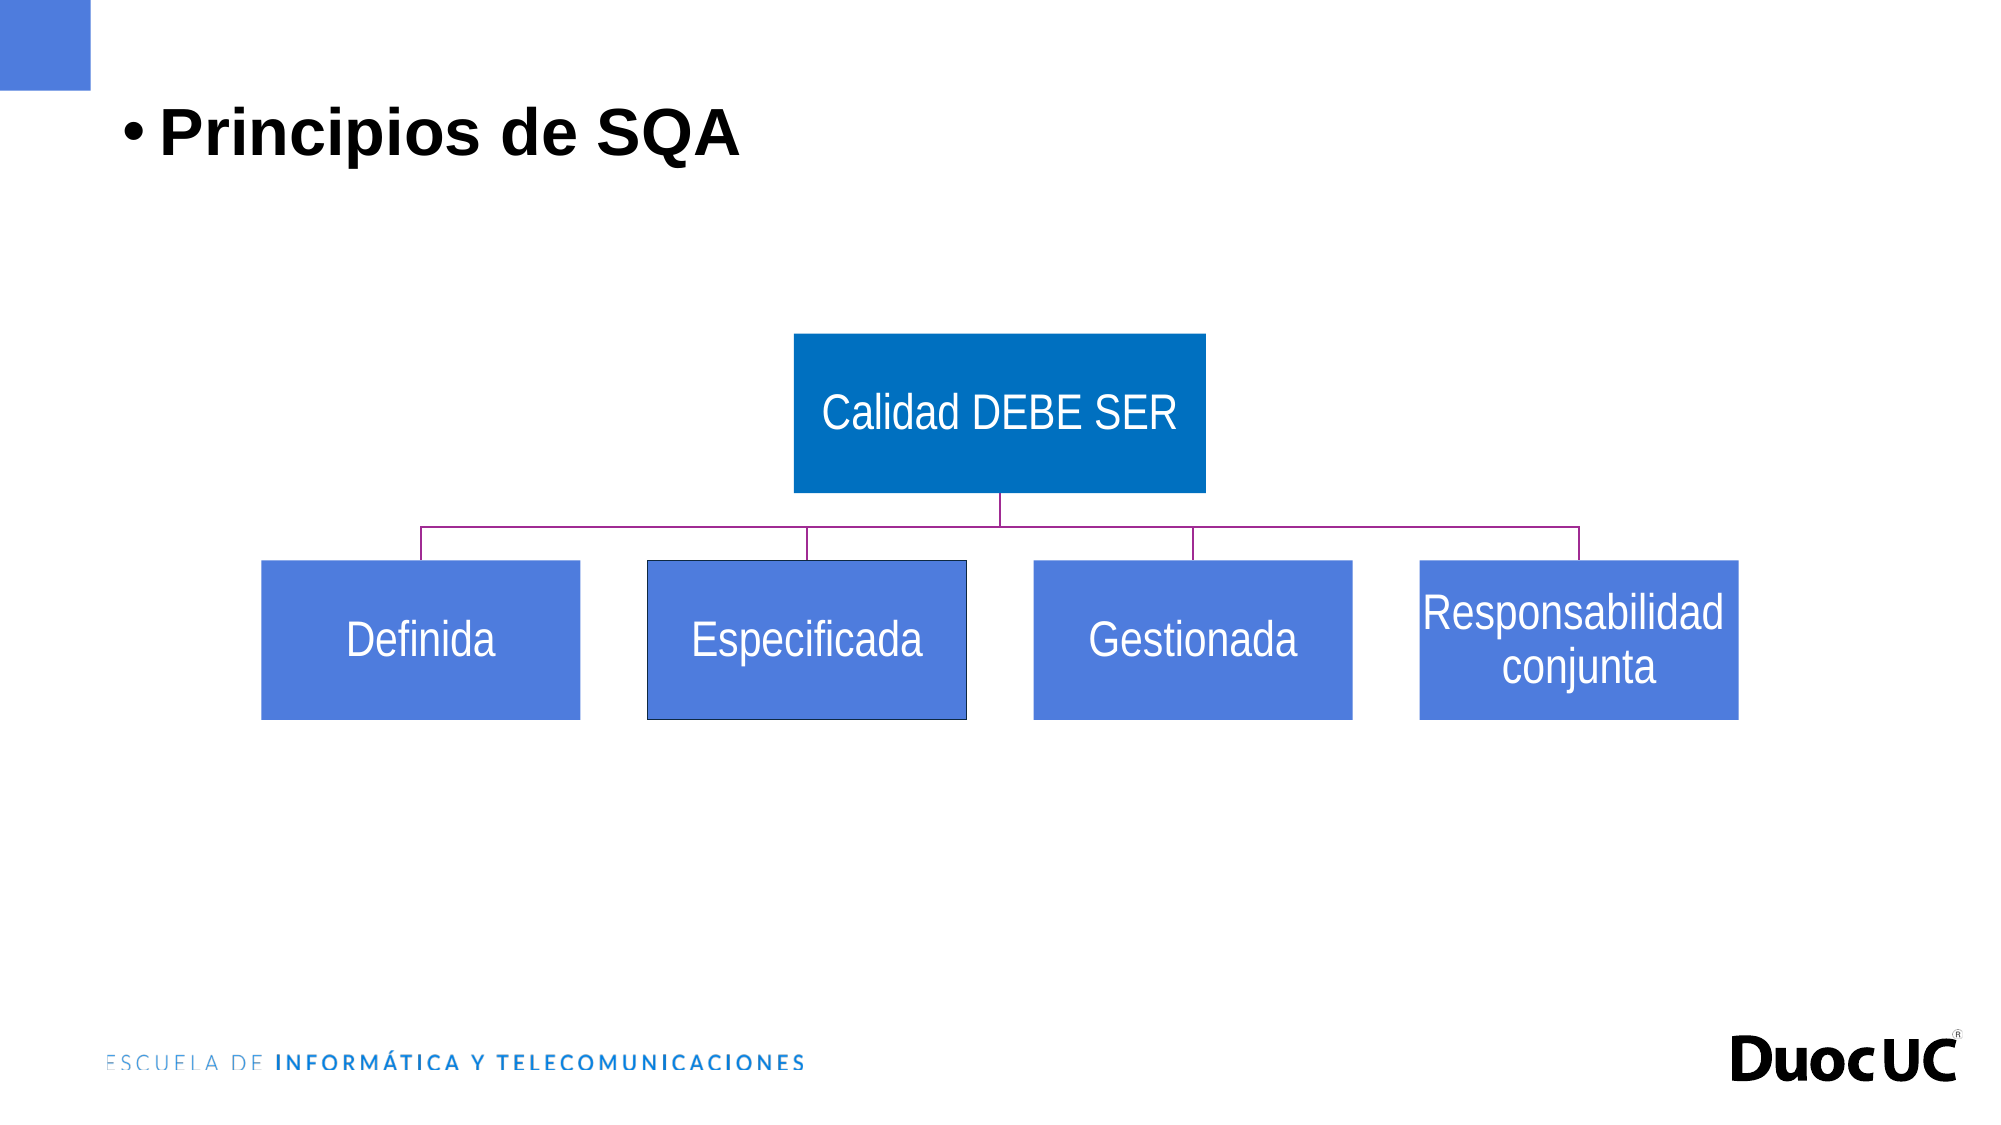

Calidad DEBE SER
Definida
Especificada
Gestionada
Responsabilidad  conjunta
Principios de SQA